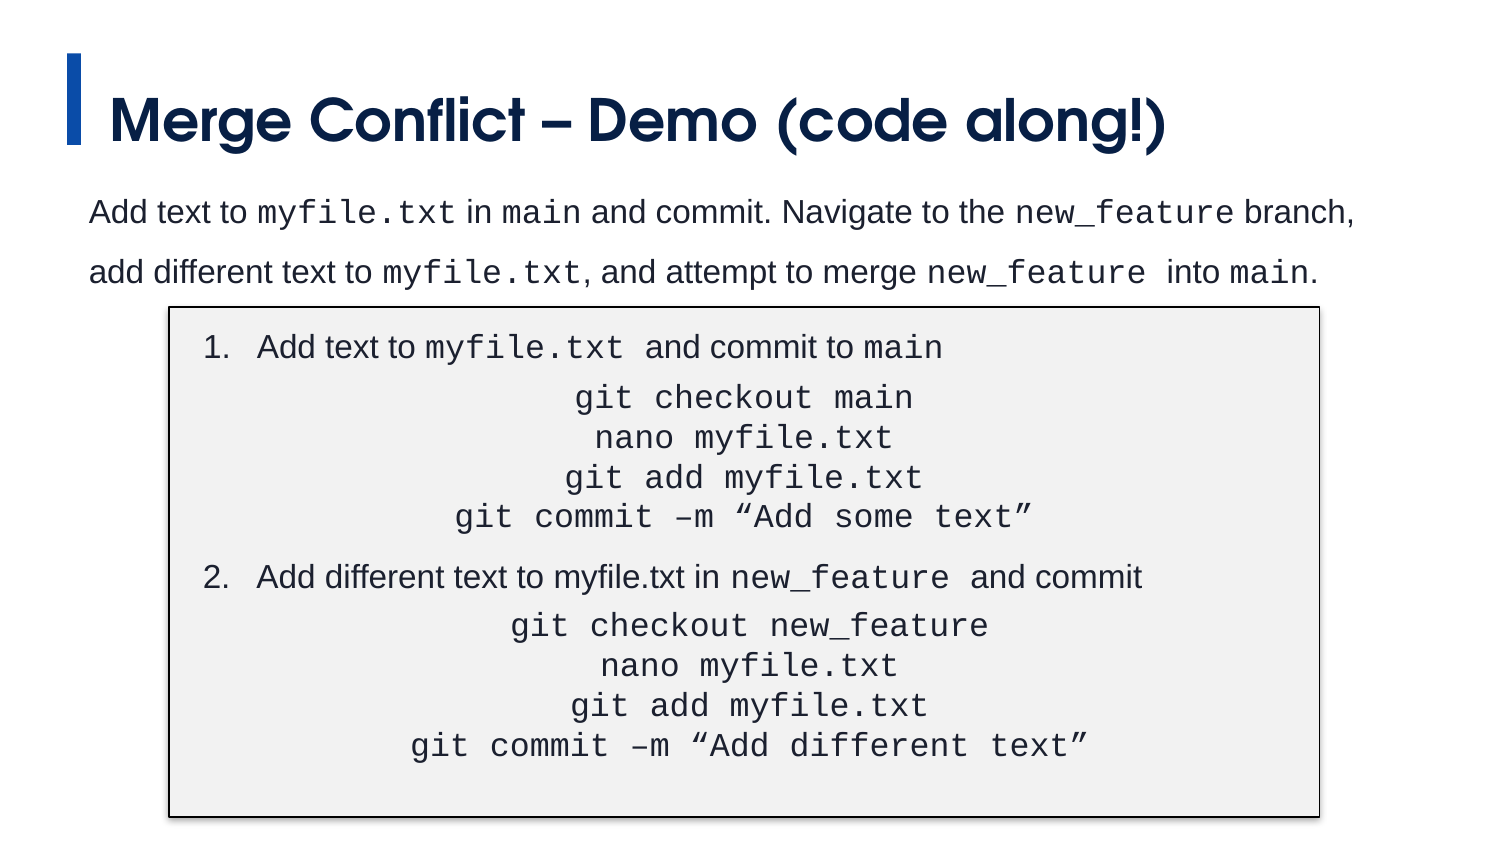

Merge Conflict – Demo (code along!)

Add text to myfile.txt in main and commit. Navigate to the new_feature branch, add different text to myfile.txt, and attempt to merge new_feature into main.

1.   Add text to myfile.txt and commit to main
git checkout main
nano myfile.txt
git add myfile.txt
git commit –m “Add some text”
2.   Add different text to myfile.txt in new_feature and commit
git checkout new_feature
nano myfile.txt
git add myfile.txt
git commit –m “Add different text”